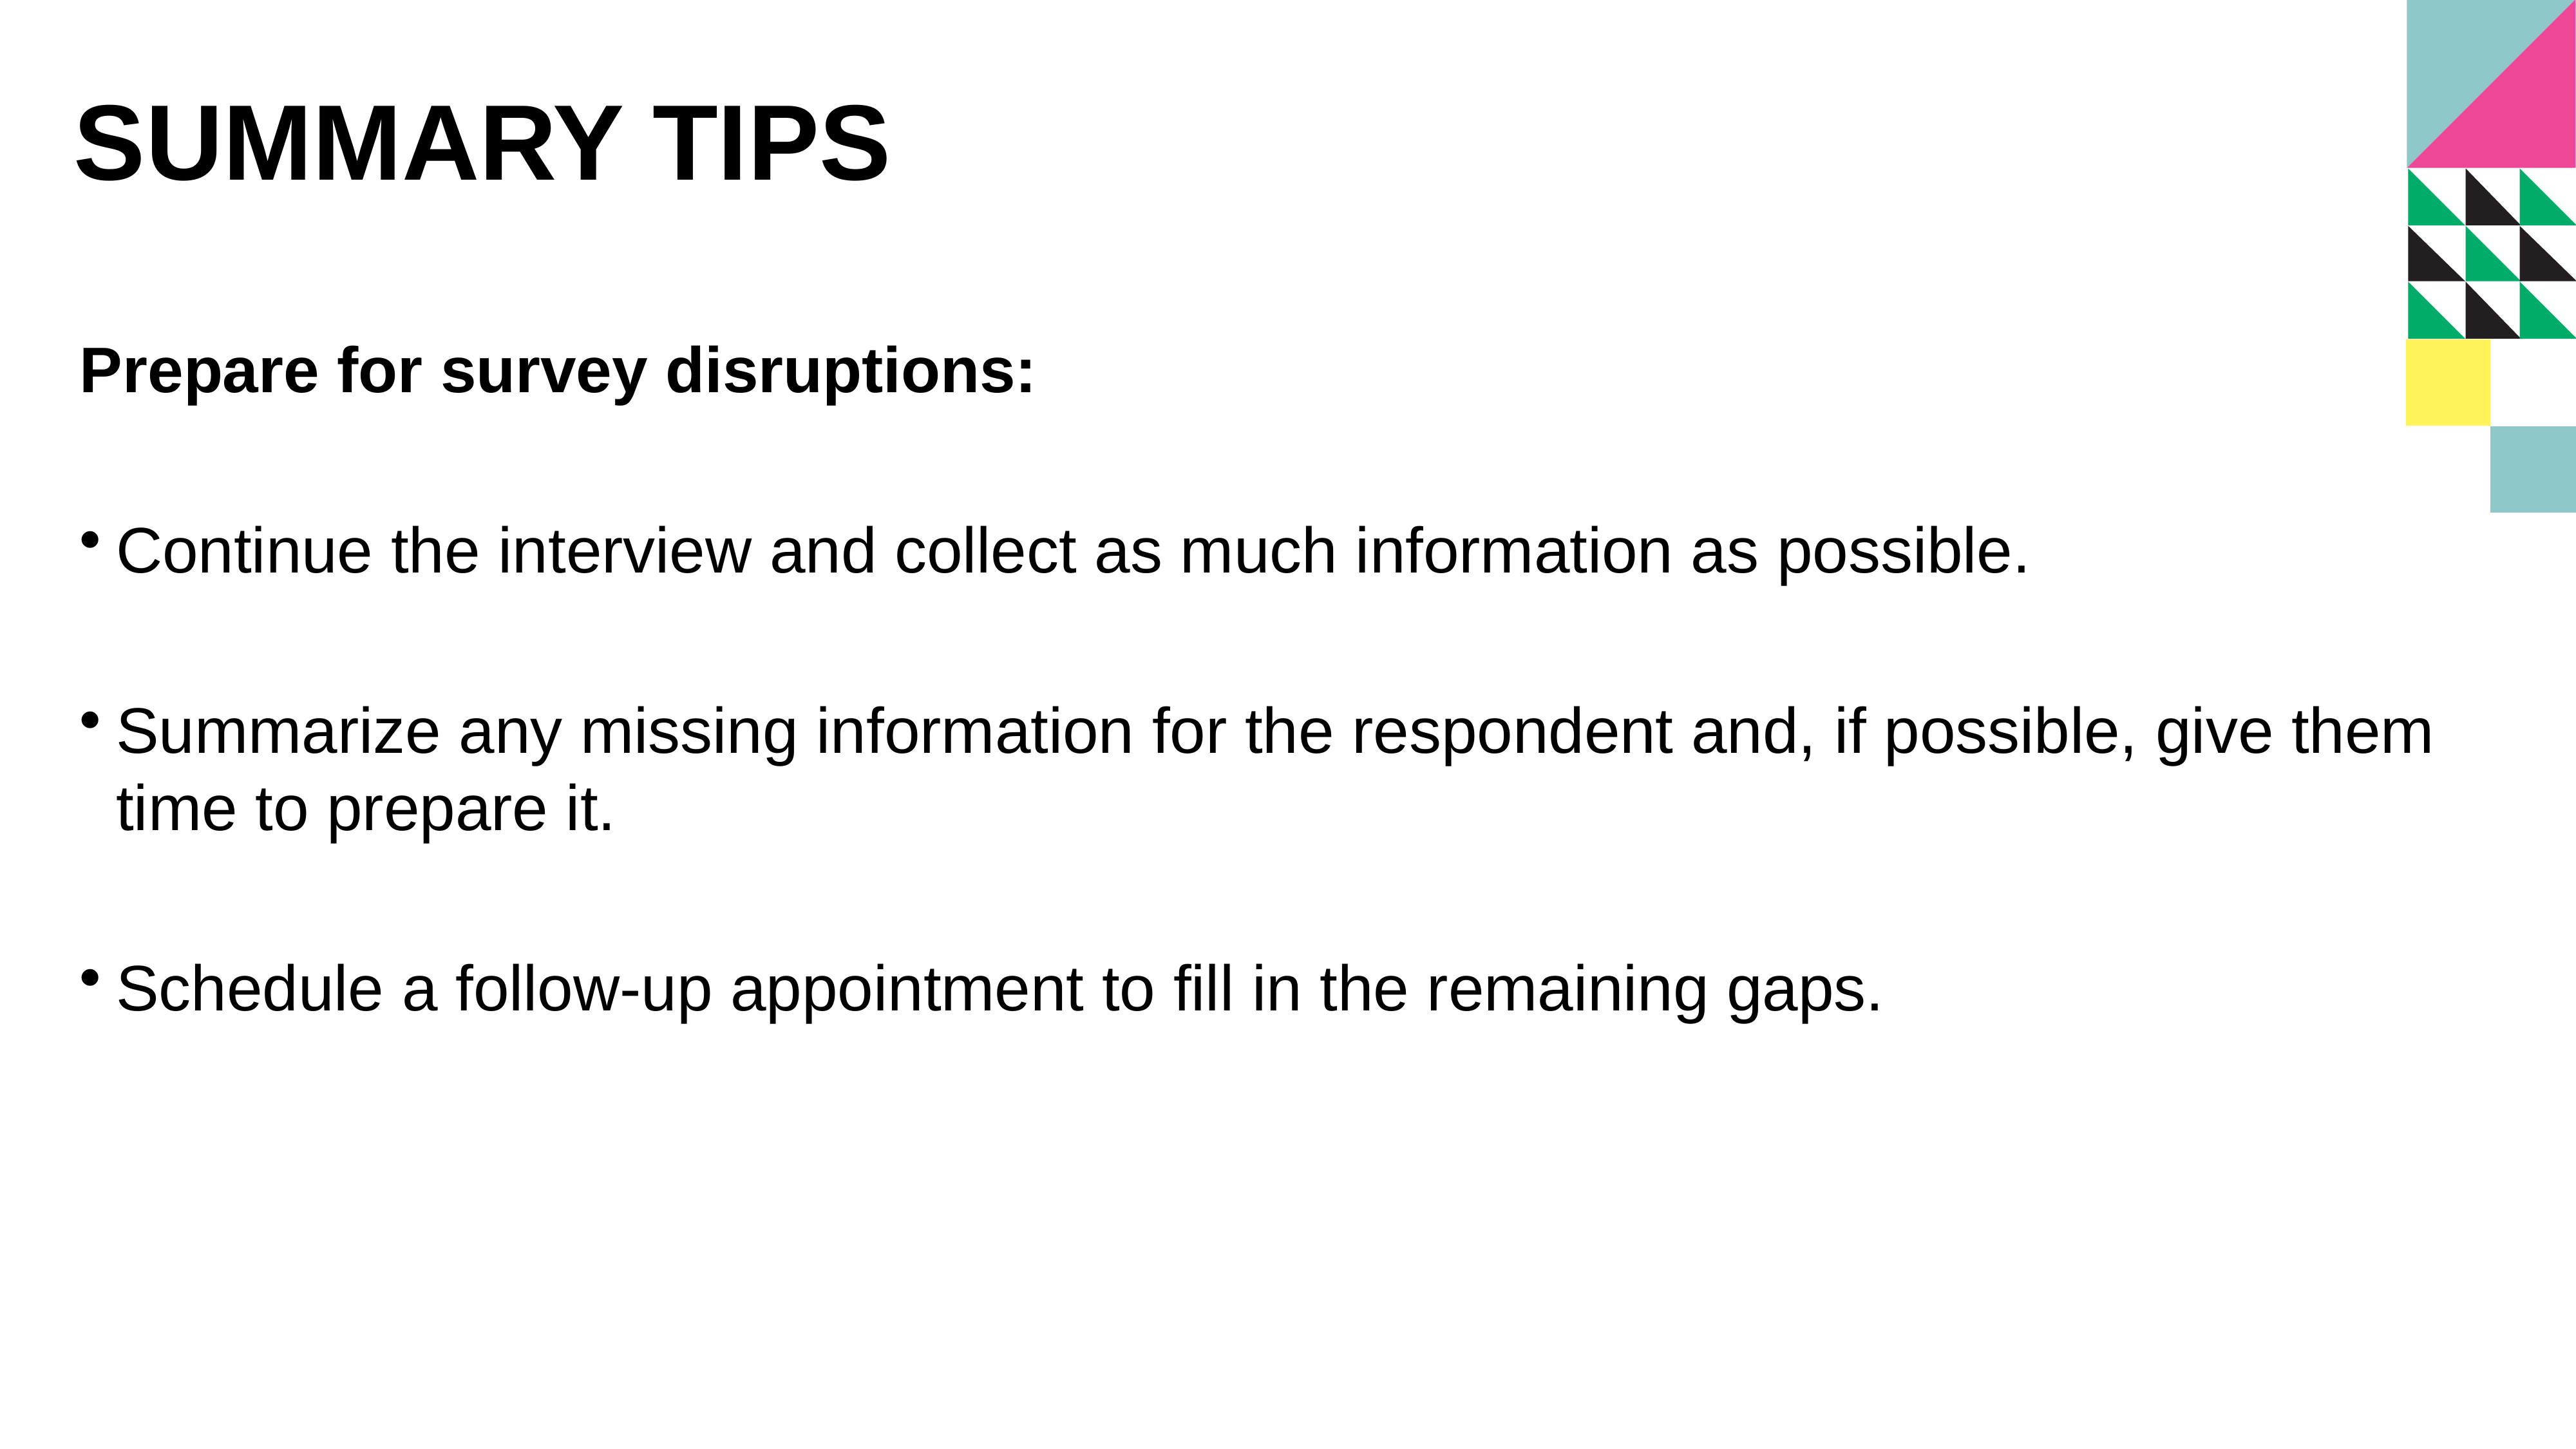

# Summary tips
Prepare for survey disruptions:

Continue the interview and collect as much information as possible.

Summarize any missing information for the respondent and, if possible, give them time to prepare it.

Schedule a follow-up appointment to fill in the remaining gaps.